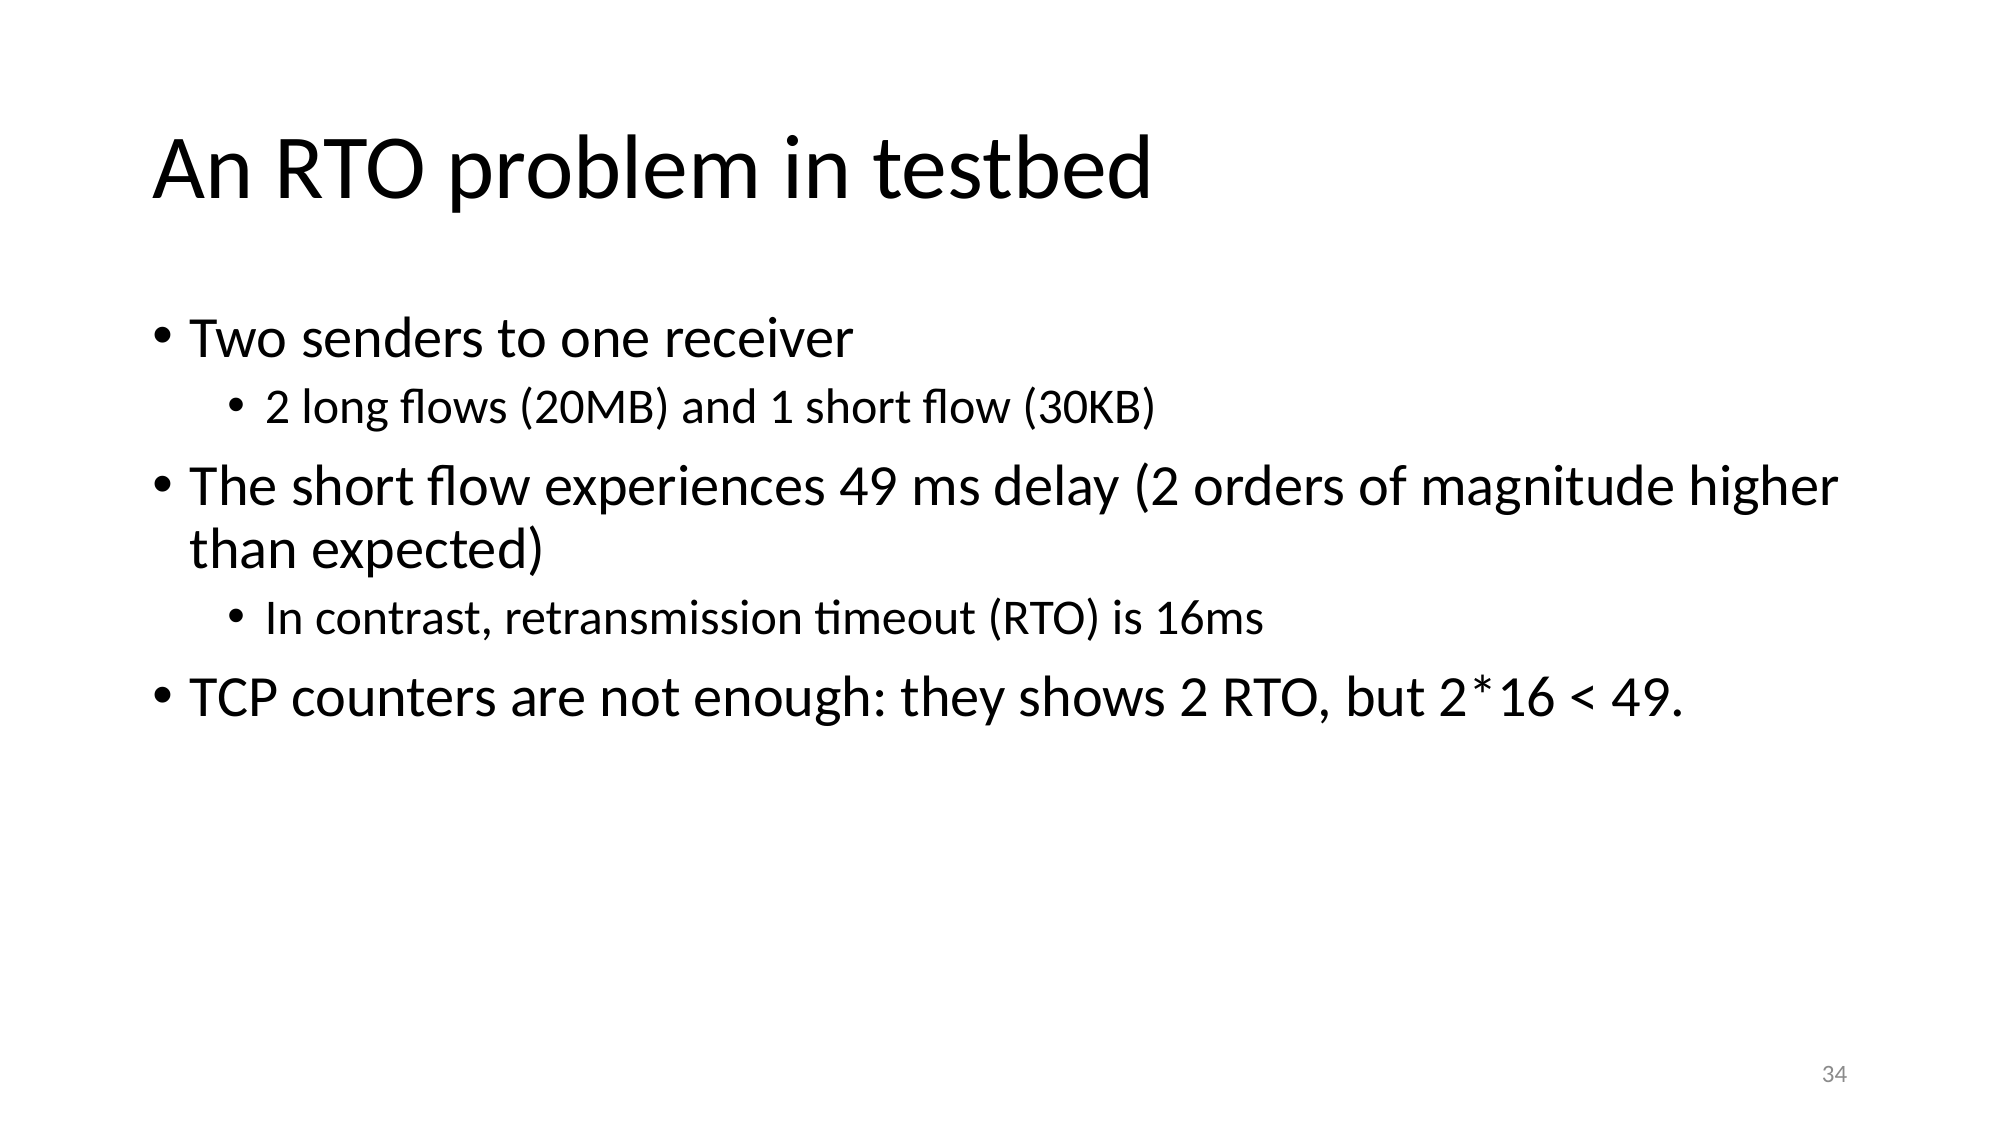

# An RTO problem in testbed
Two senders to one receiver
2 long flows (20MB) and 1 short flow (30KB)
The short flow experiences 49 ms delay (2 orders of magnitude higher than expected)
In contrast, retransmission timeout (RTO) is 16ms
TCP counters are not enough: they shows 2 RTO, but 2*16 < 49.

34